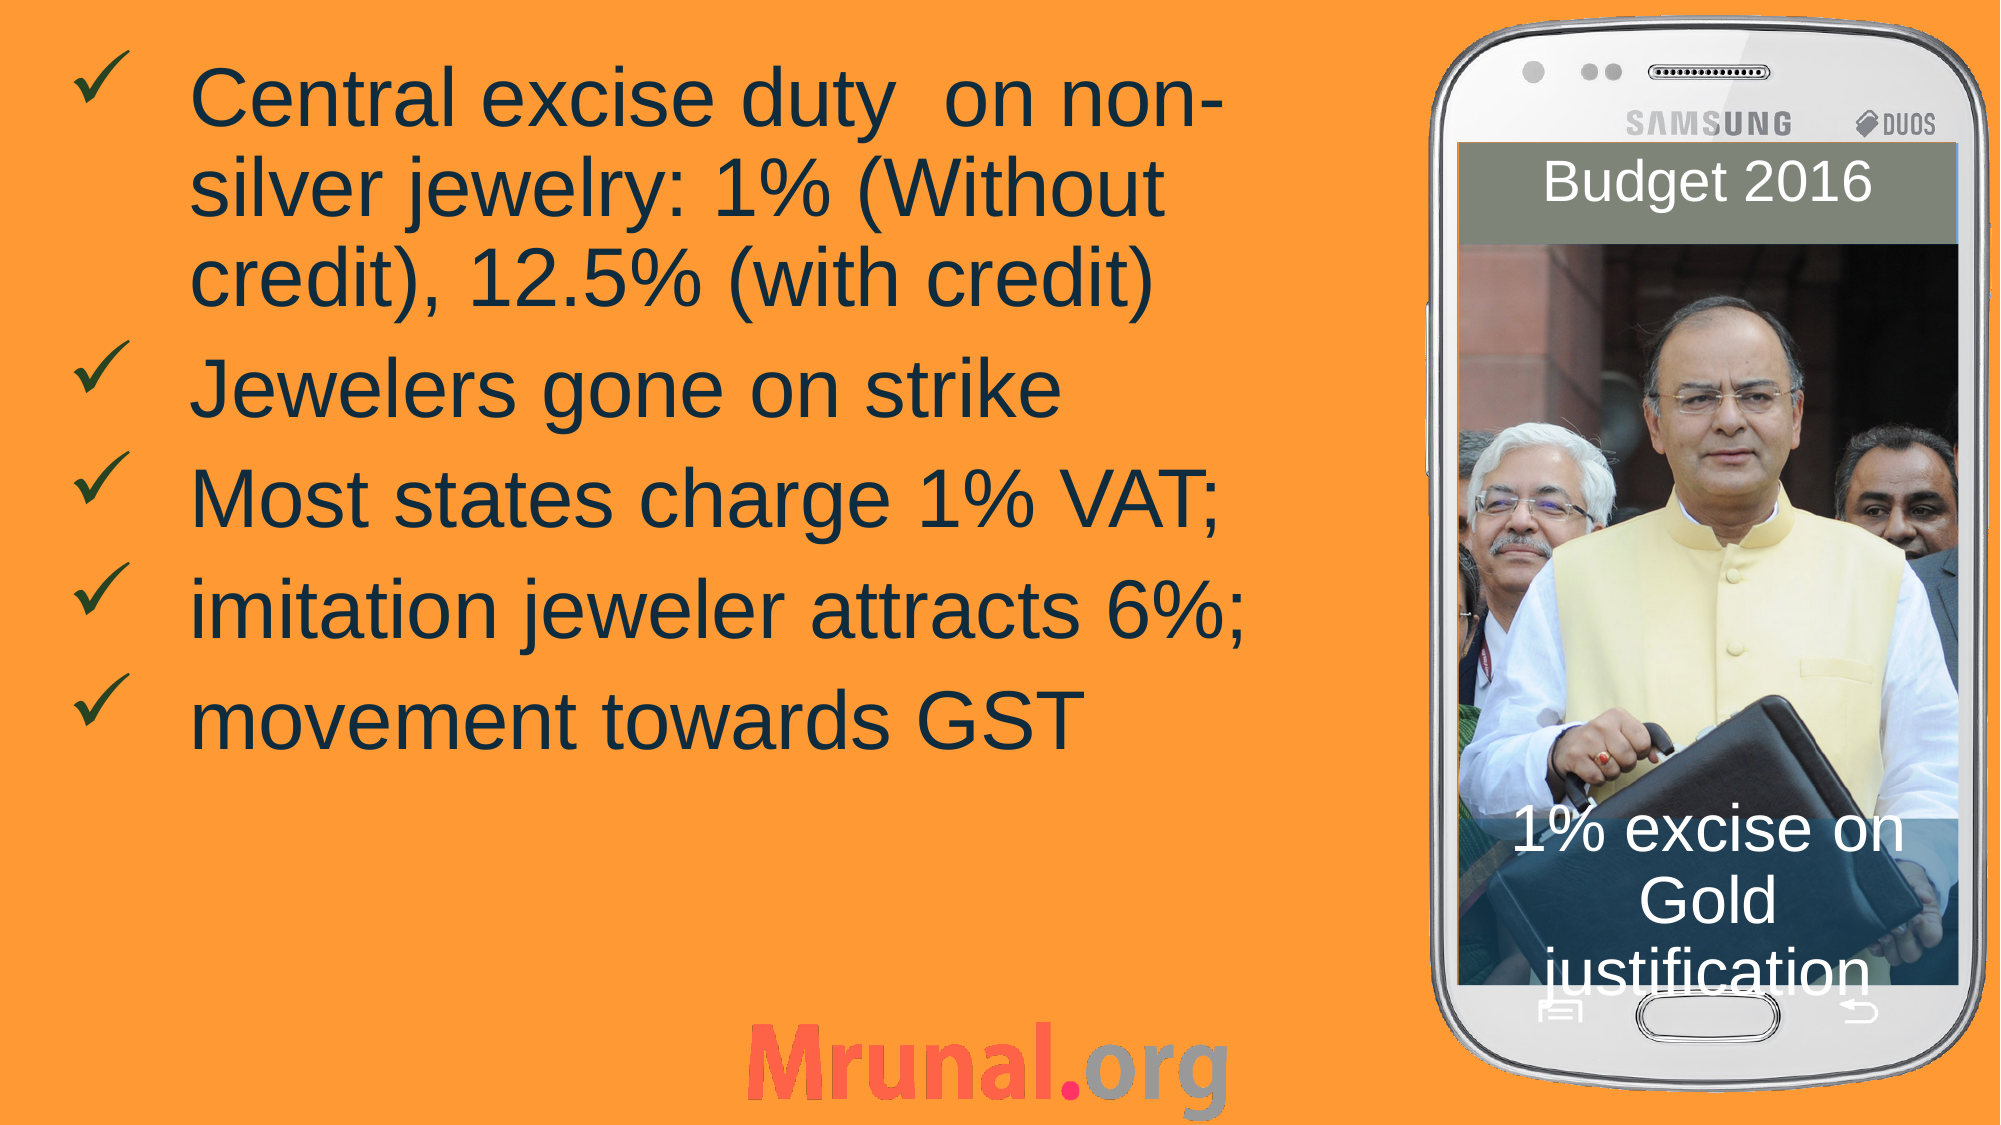

Central excise duty  on non-silver jewelry: 1% (Without credit), 12.5% (with credit)
Jewelers gone on strike
Most states charge 1% VAT;
imitation jeweler attracts 6%;
movement towards GST
Budget 2016
# 1% excise on Gold justification